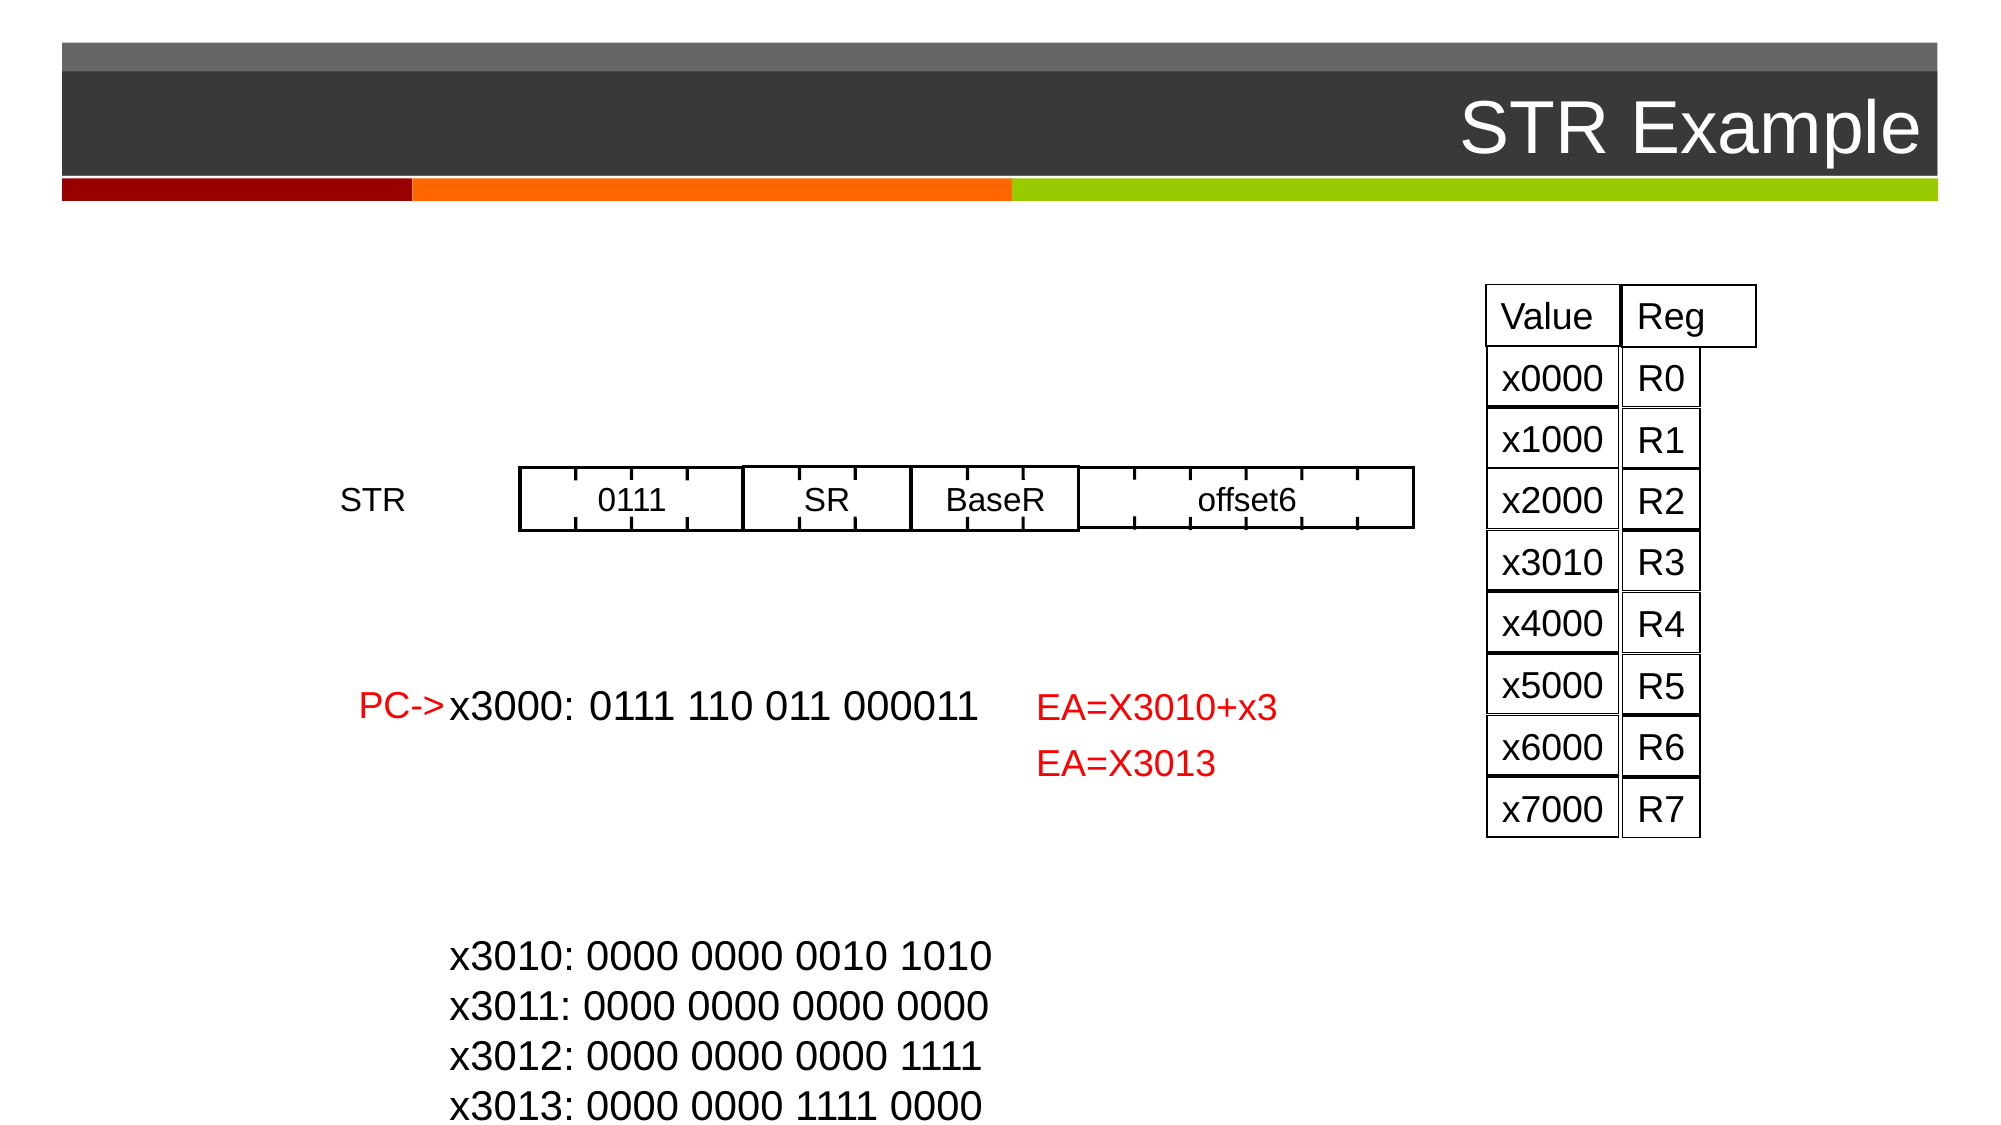

# STR Example
Value

Reg
x0000
R0
x1000
R1

STR
0111
SR
BaseR
offset6
x2000
R2
x3010
R3
x4000
R4
x5000
R5
x3000:	0111 110 011 000011

x3010: 0000 0000 0010 1010
x3011: 0000 0000 0000 0000
x3012: 0000 0000 0000 1111
x3013: 0000 0000 1111 0000
PC->
EA=X3010+x3
x6000
R6
EA=X3013
x7000
R7